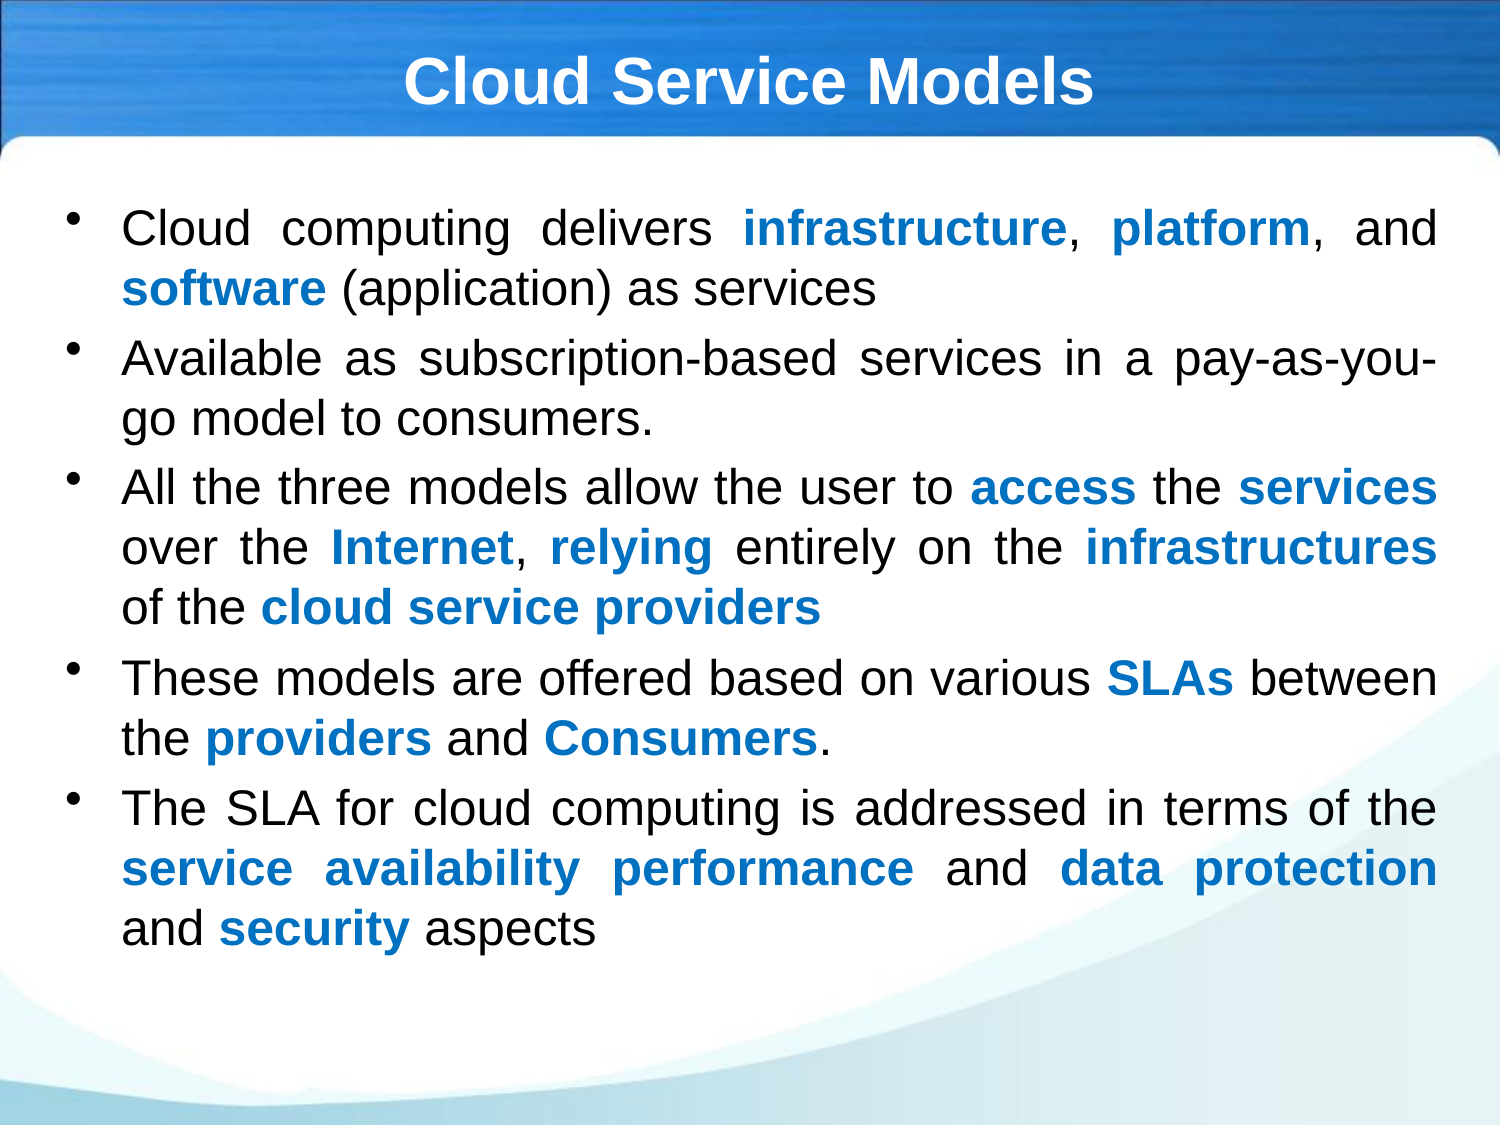

# Cloud Service Models

Cloud computing delivers infrastructure, platform, and software (application) as services
Available as subscription-based services in a pay-as-you-go model to consumers.
All the three models allow the user to access the services over the Internet, relying entirely on the infrastructures of the cloud service providers
These models are offered based on various SLAs between the providers and Consumers.
The SLA for cloud computing is addressed in terms of the service availability performance and data protection and security aspects